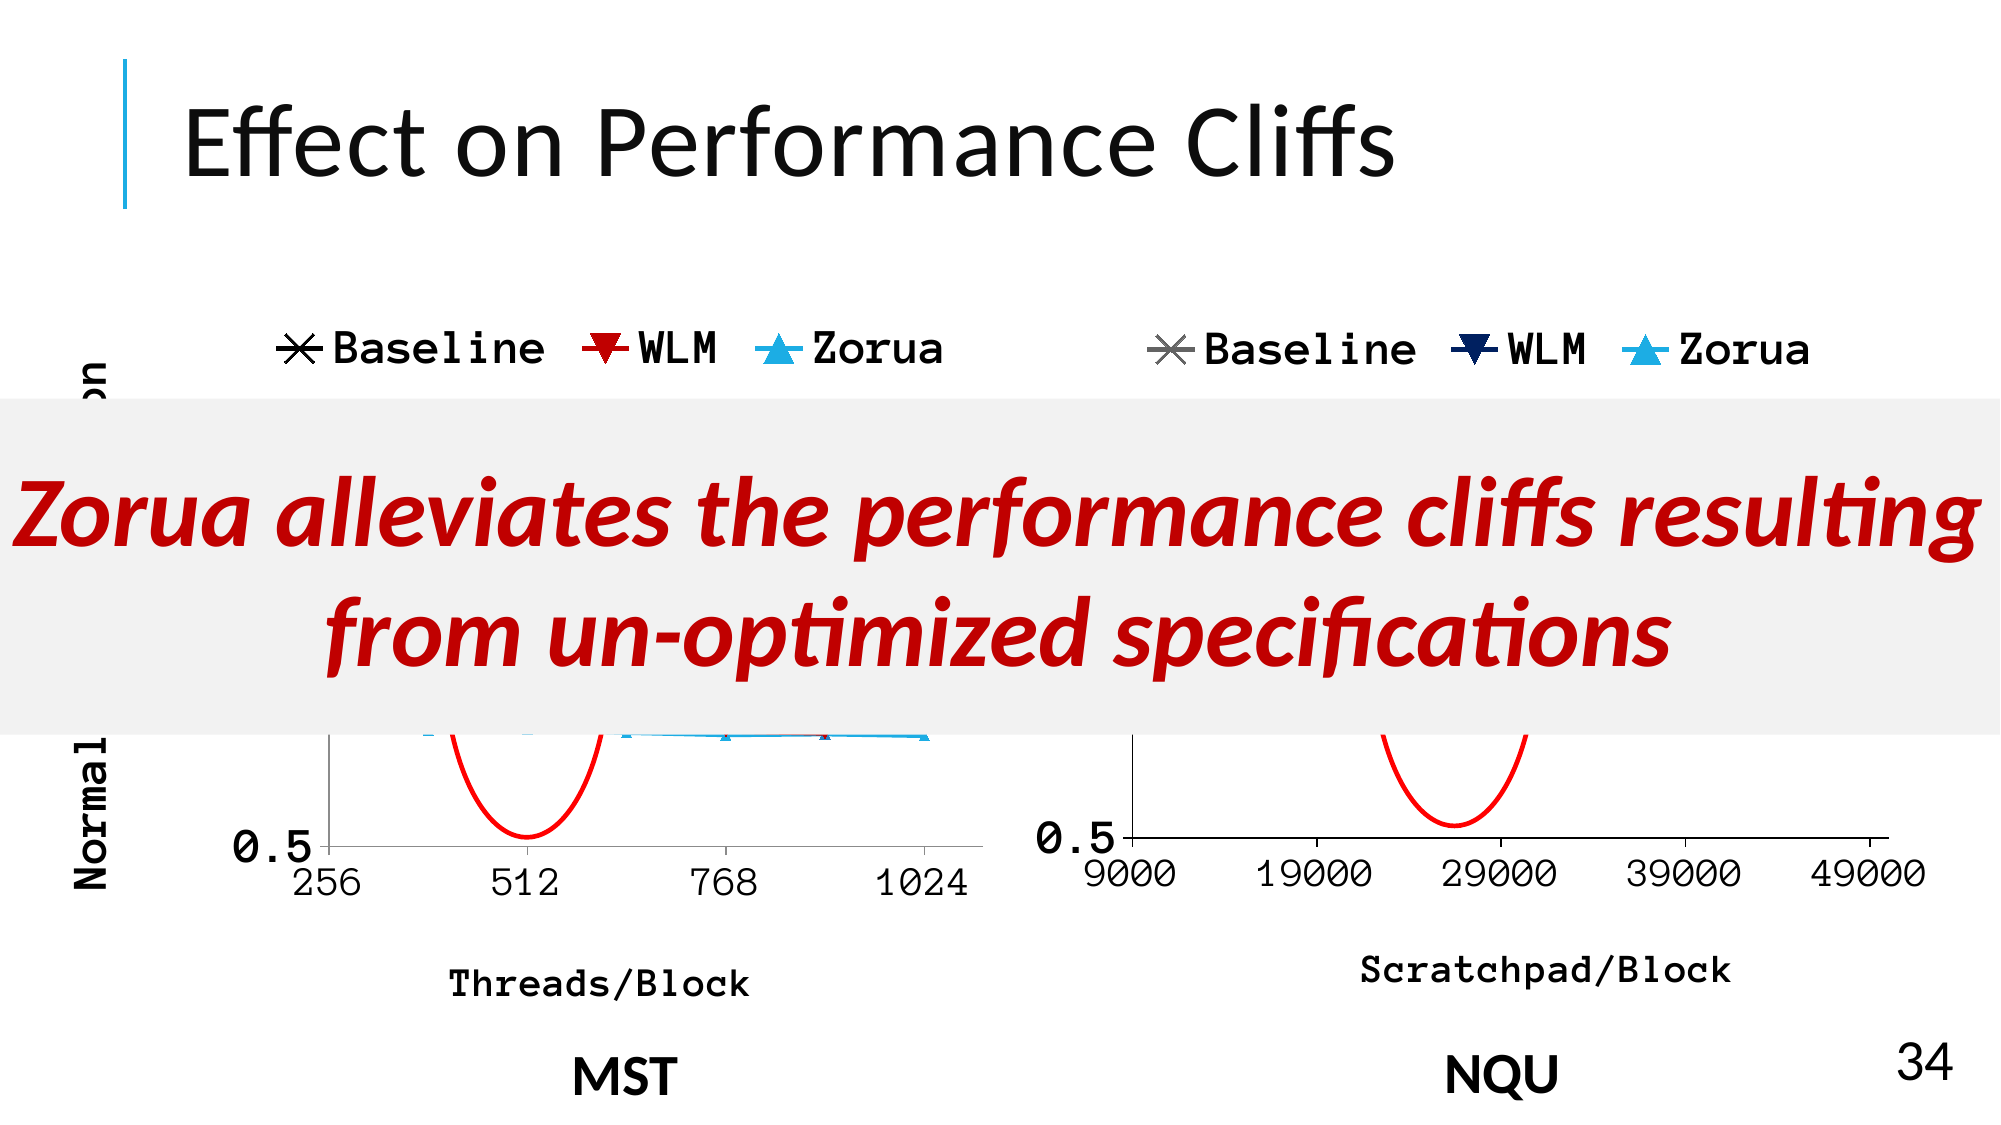

# Effect on Performance Cliffs

### Chart

| Category | Baseline | WLM | Zorua |
|---|---|---|---|

### Chart

| Category | Baseline | WLM | Zorua |
|---|---|---|---|
Zorua alleviates the performance cliffs resulting from un-optimized specifications

34
NQU
MST